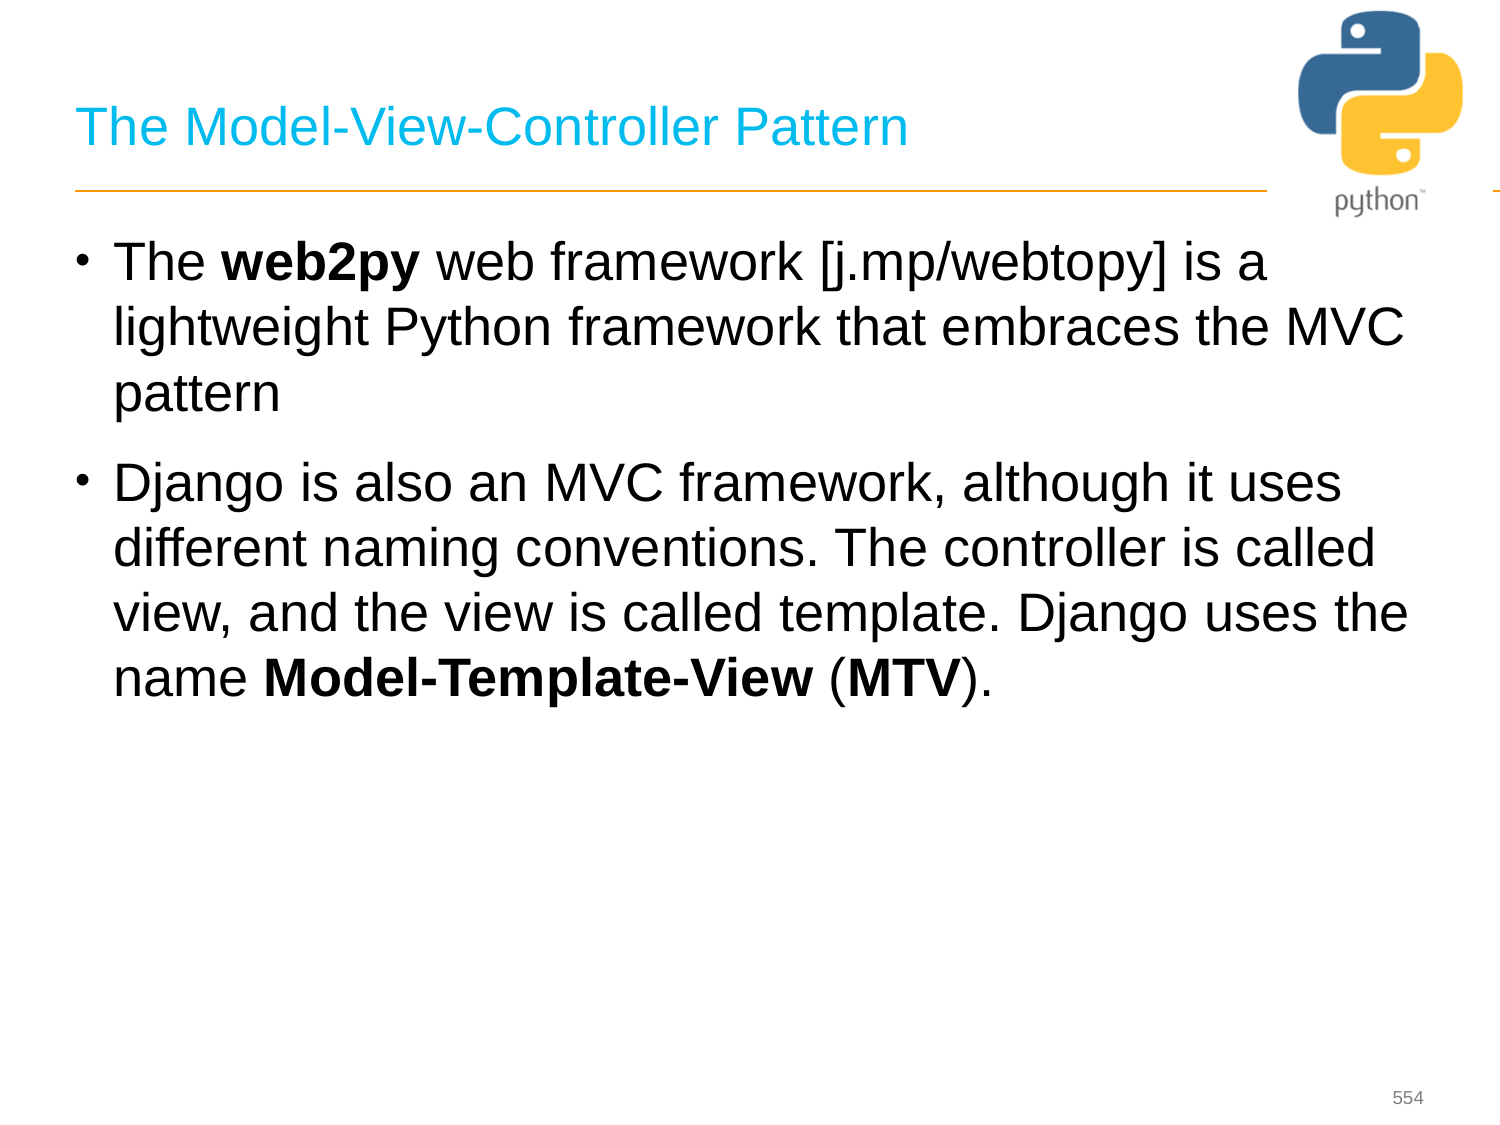

# The Model-View-Controller Pattern
The web2py web framework [j.mp/webtopy] is a lightweight Python framework that embraces the MVC pattern
Django is also an MVC framework, although it uses different naming conventions. The controller is called view, and the view is called template. Django uses the name Model-Template-View (MTV).